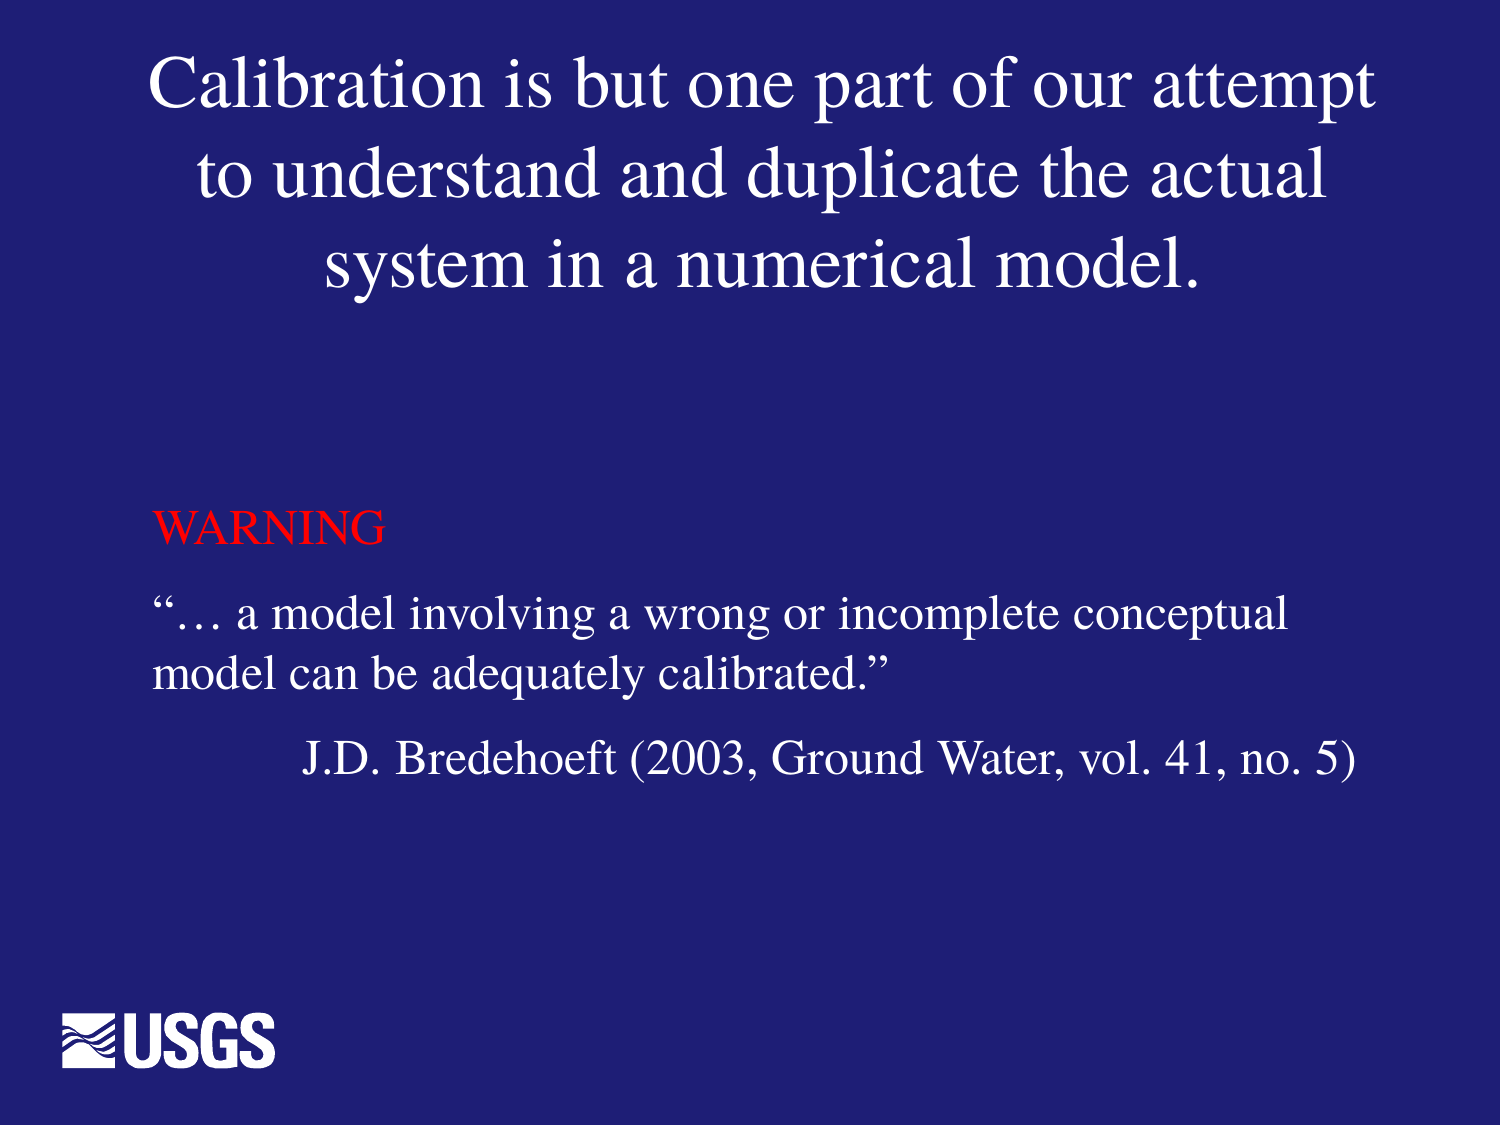

Calibration is but one part of our attempt to understand and duplicate the actual system in a numerical model.
WARNING
“… a model involving a wrong or incomplete conceptual model can be adequately calibrated.”
	J.D. Bredehoeft (2003, Ground Water, vol. 41, no. 5)